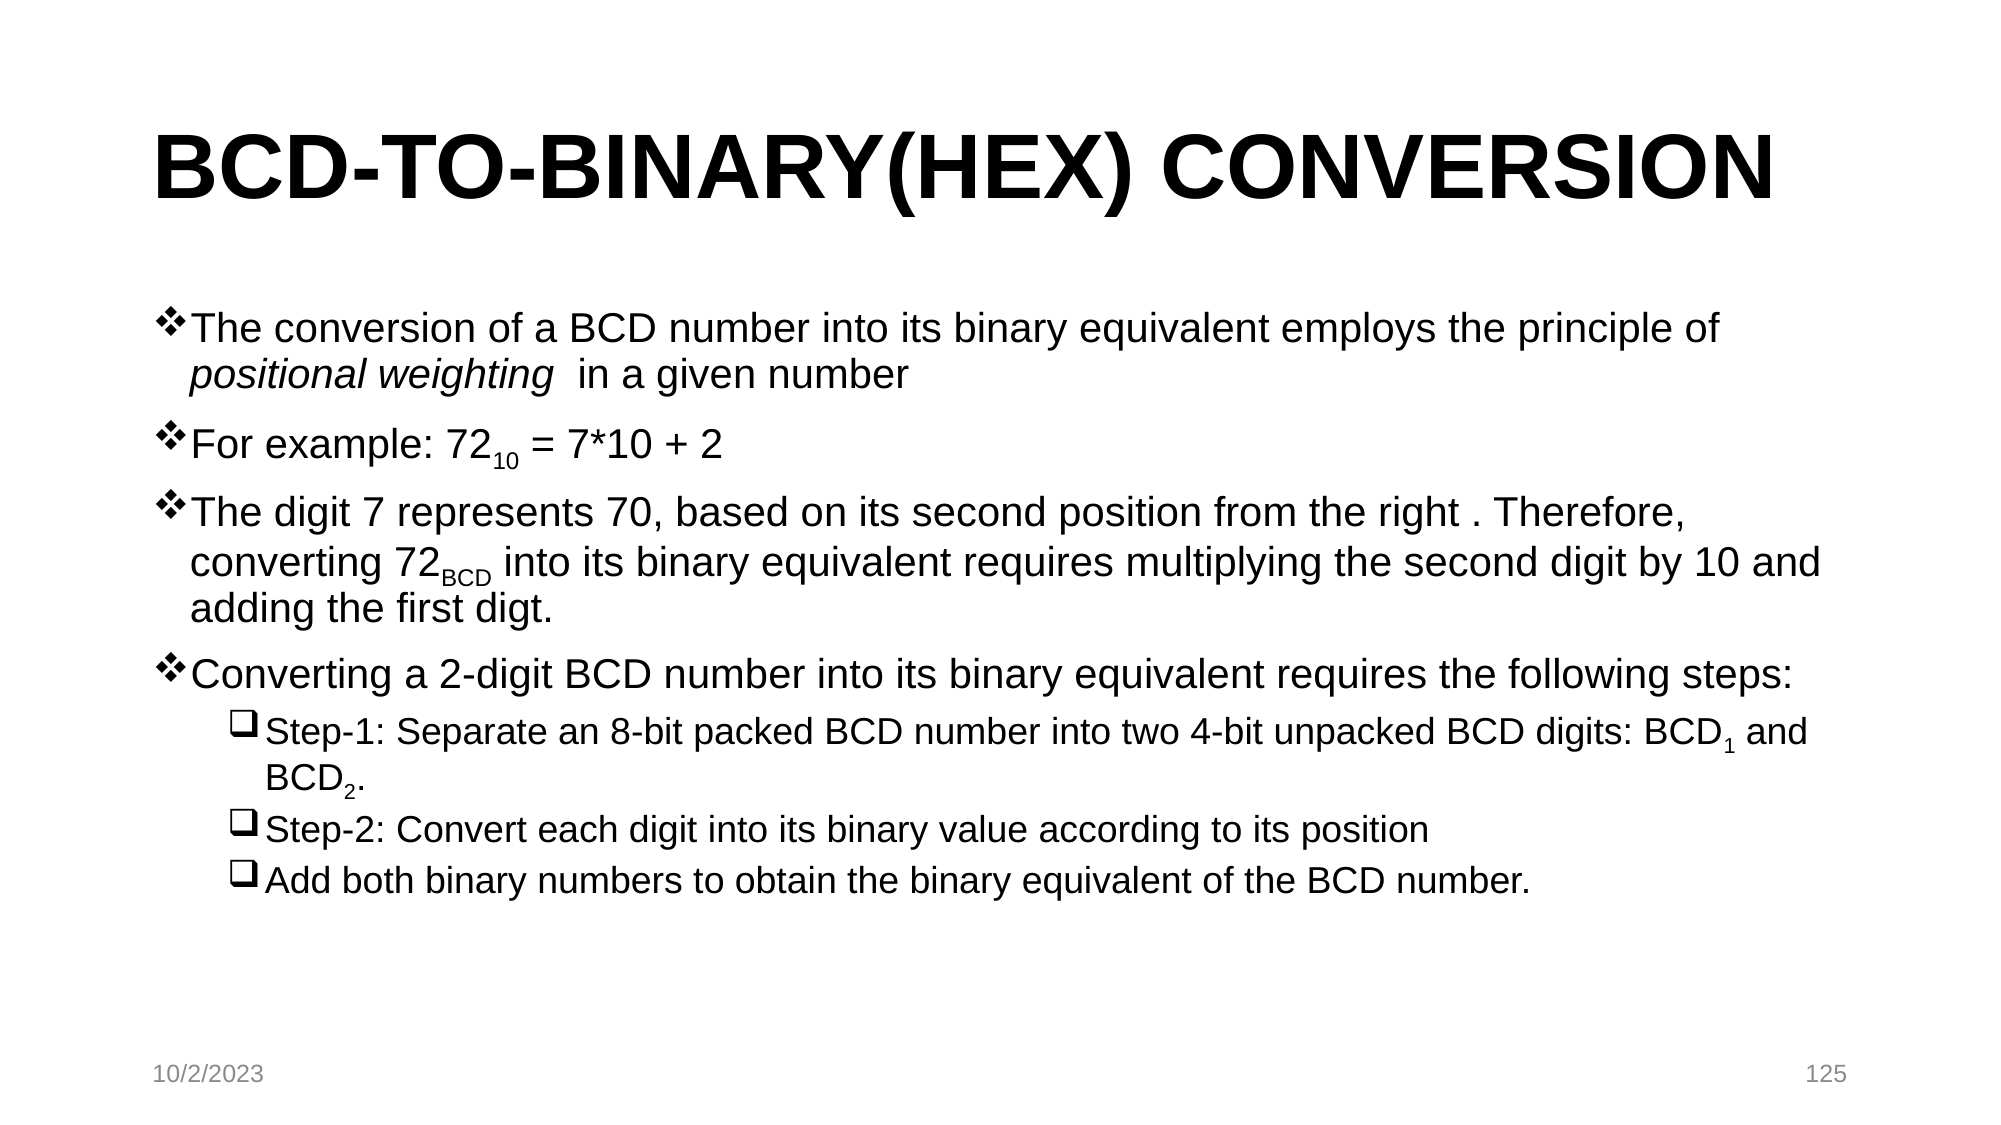

# BCD-TO-BINARY(HEX) CONVERSION
The conversion of a BCD number into its binary equivalent employs the principle of positional weighting  in a given number
For example: 7210 = 7*10 + 2
The digit 7 represents 70, based on its second position from the right . Therefore, converting 72BCD into its binary equivalent requires multiplying the second digit by 10 and adding the first digt.
Converting a 2-digit BCD number into its binary equivalent requires the following steps:
Step-1: Separate an 8-bit packed BCD number into two 4-bit unpacked BCD digits: BCD1 and BCD2.
Step-2: Convert each digit into its binary value according to its position
Add both binary numbers to obtain the binary equivalent of the BCD number.
10/2/2023
125